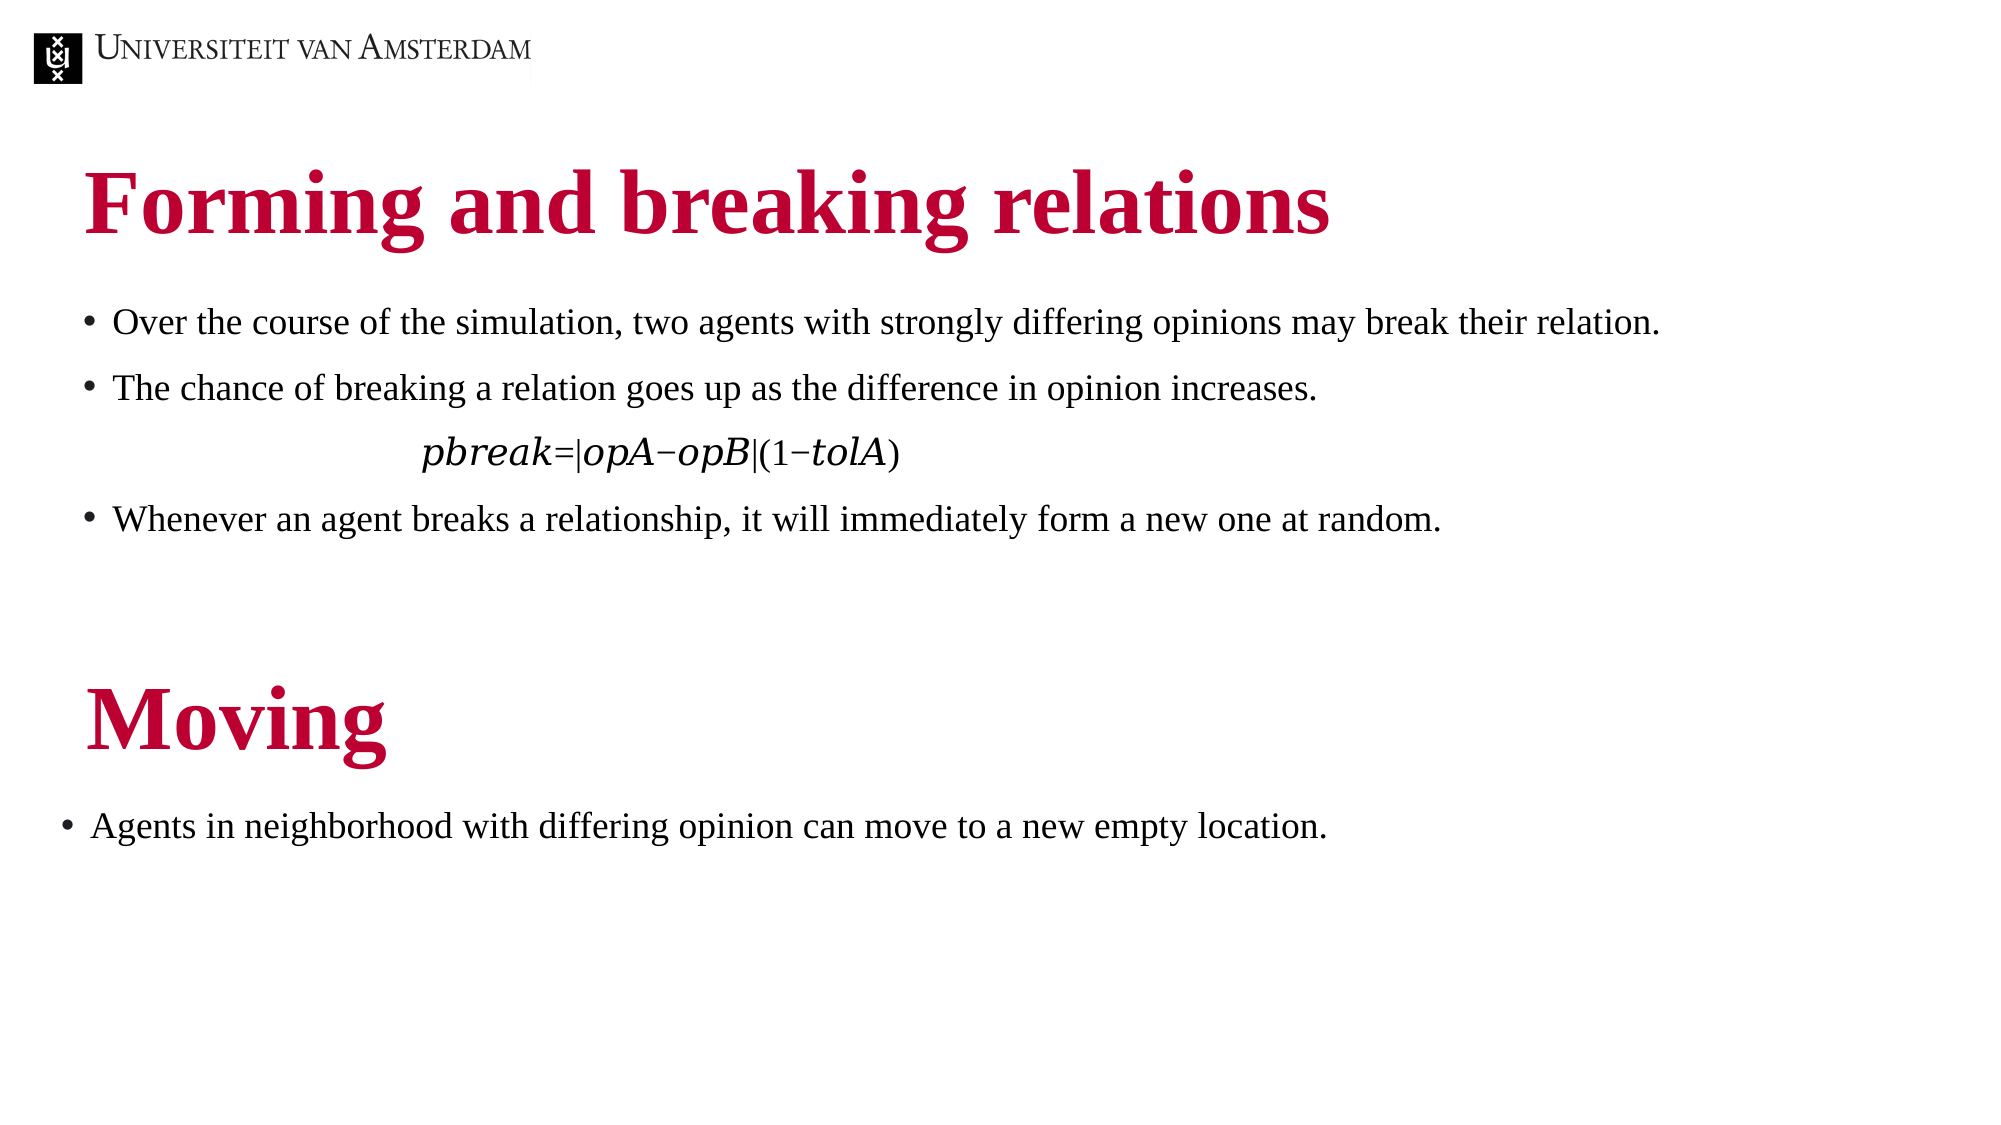

# Forming and breaking relations
Over the course of the simulation, two agents with strongly differing opinions may break their relation.
The chance of breaking a relation goes up as the difference in opinion increases.
         𝑝𝑏𝑟𝑒𝑎𝑘=|𝑜𝑝𝐴−𝑜𝑝𝐵|(1−𝑡𝑜𝑙𝐴)
Whenever an agent breaks a relationship, it will immediately form a new one at random.
Moving
Agents in neighborhood with differing opinion can move to a new empty location.

28 juni 2024
7